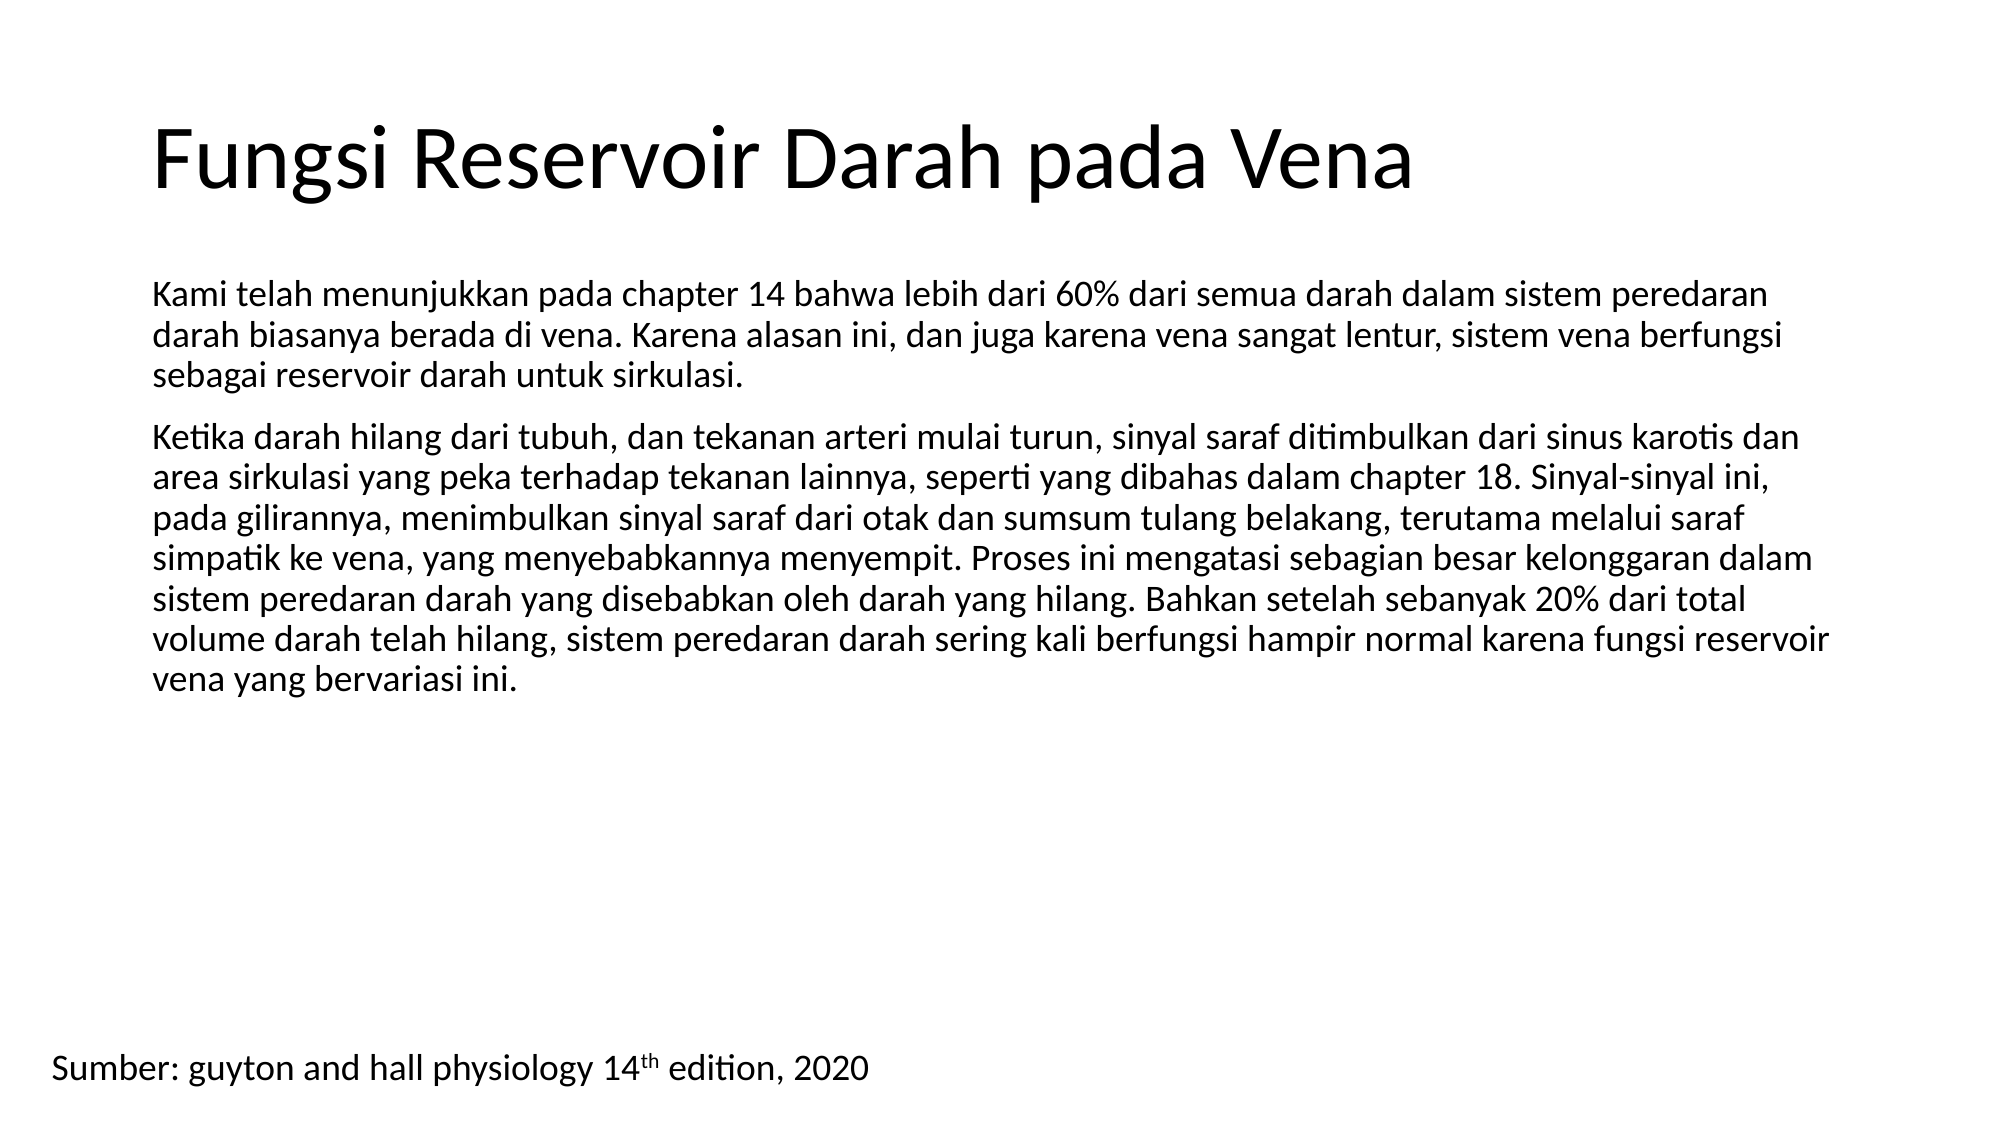

# Fungsi Reservoir Darah pada Vena
Kami telah menunjukkan pada chapter 14 bahwa lebih dari 60% dari semua darah dalam sistem peredaran darah biasanya berada di vena. Karena alasan ini, dan juga karena vena sangat lentur, sistem vena berfungsi sebagai reservoir darah untuk sirkulasi.
Ketika darah hilang dari tubuh, dan tekanan arteri mulai turun, sinyal saraf ditimbulkan dari sinus karotis dan area sirkulasi yang peka terhadap tekanan lainnya, seperti yang dibahas dalam chapter 18. Sinyal-sinyal ini, pada gilirannya, menimbulkan sinyal saraf dari otak dan sumsum tulang belakang, terutama melalui saraf simpatik ke vena, yang menyebabkannya menyempit. Proses ini mengatasi sebagian besar kelonggaran dalam sistem peredaran darah yang disebabkan oleh darah yang hilang. Bahkan setelah sebanyak 20% dari total volume darah telah hilang, sistem peredaran darah sering kali berfungsi hampir normal karena fungsi reservoir vena yang bervariasi ini.
Sumber: guyton and hall physiology 14th edition, 2020